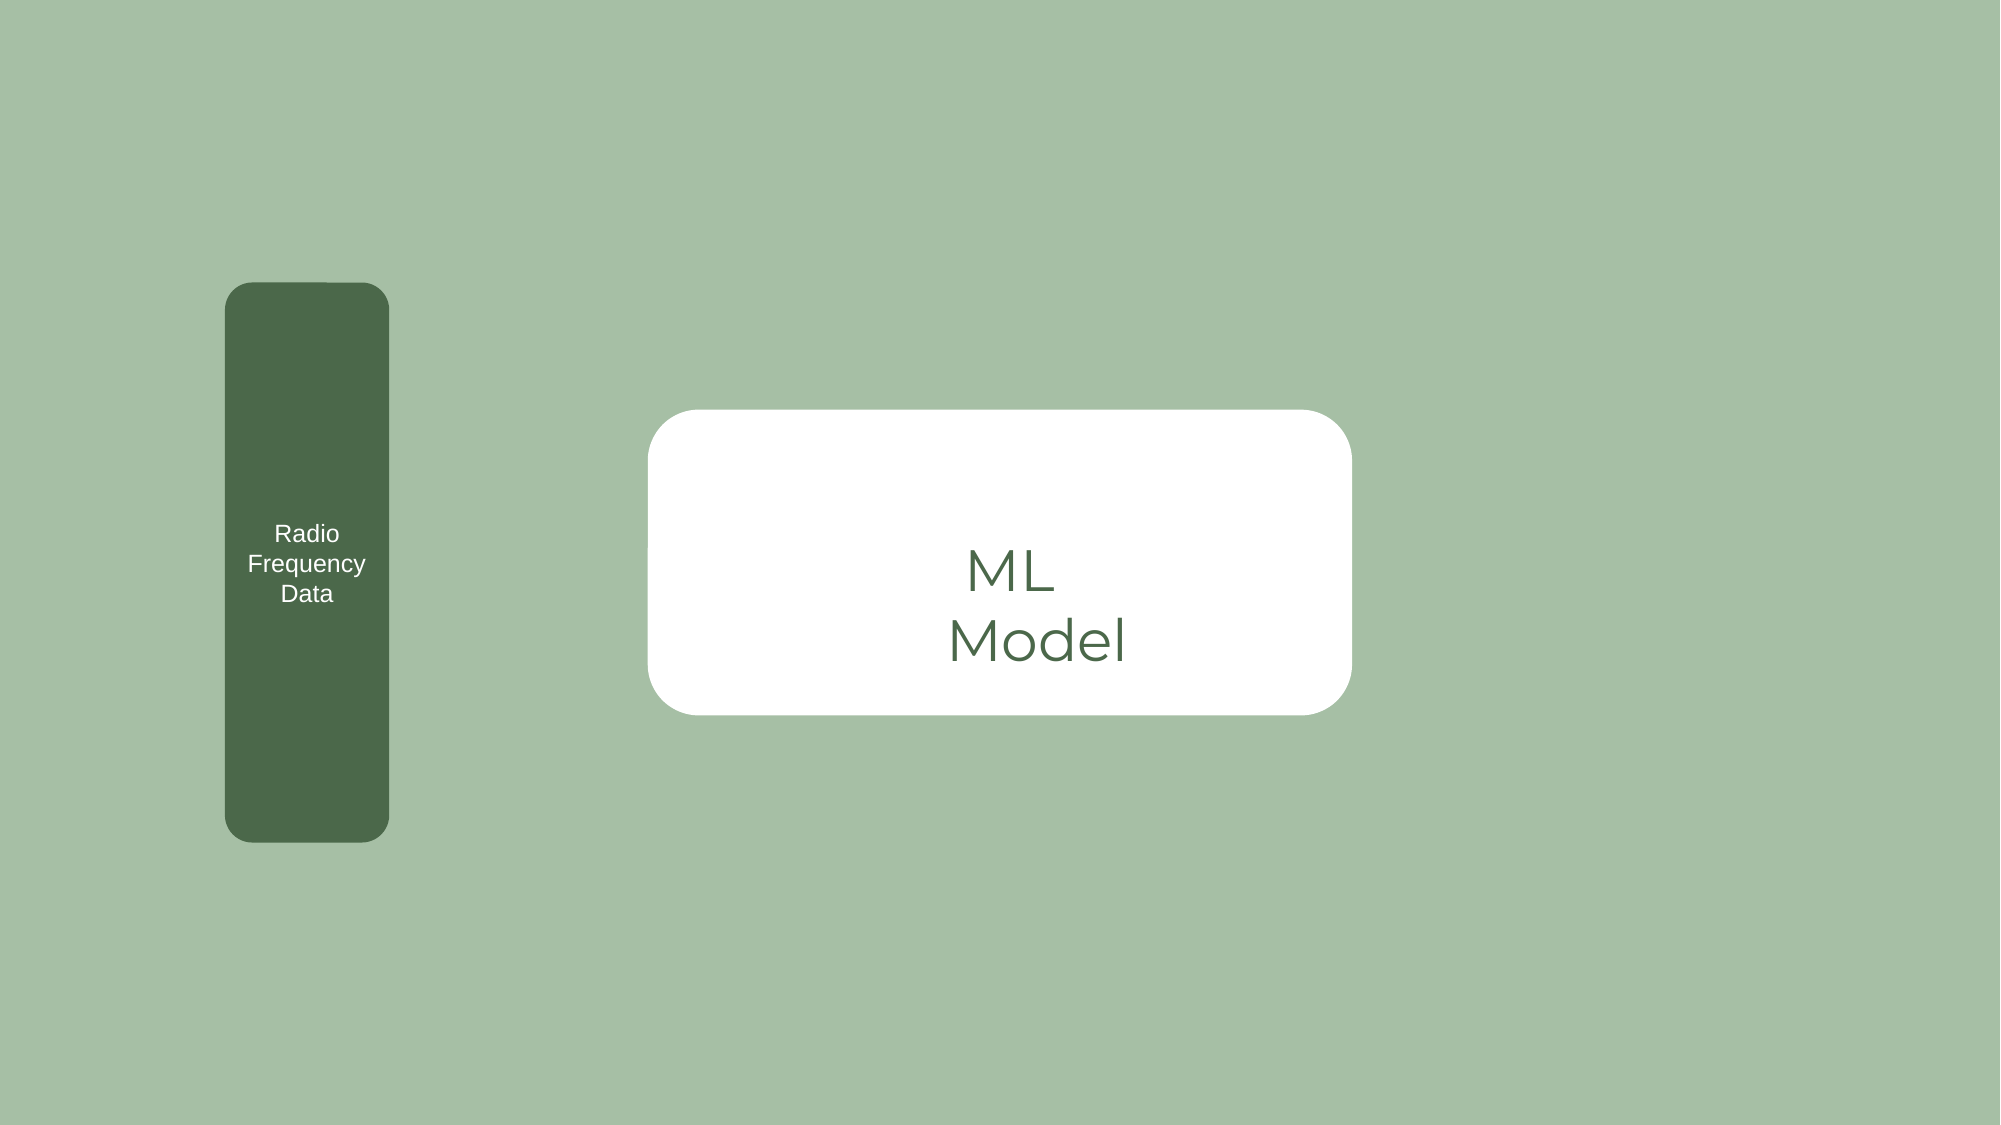

Radio Frequency Data

Predicted Sleep Stages
ML Model